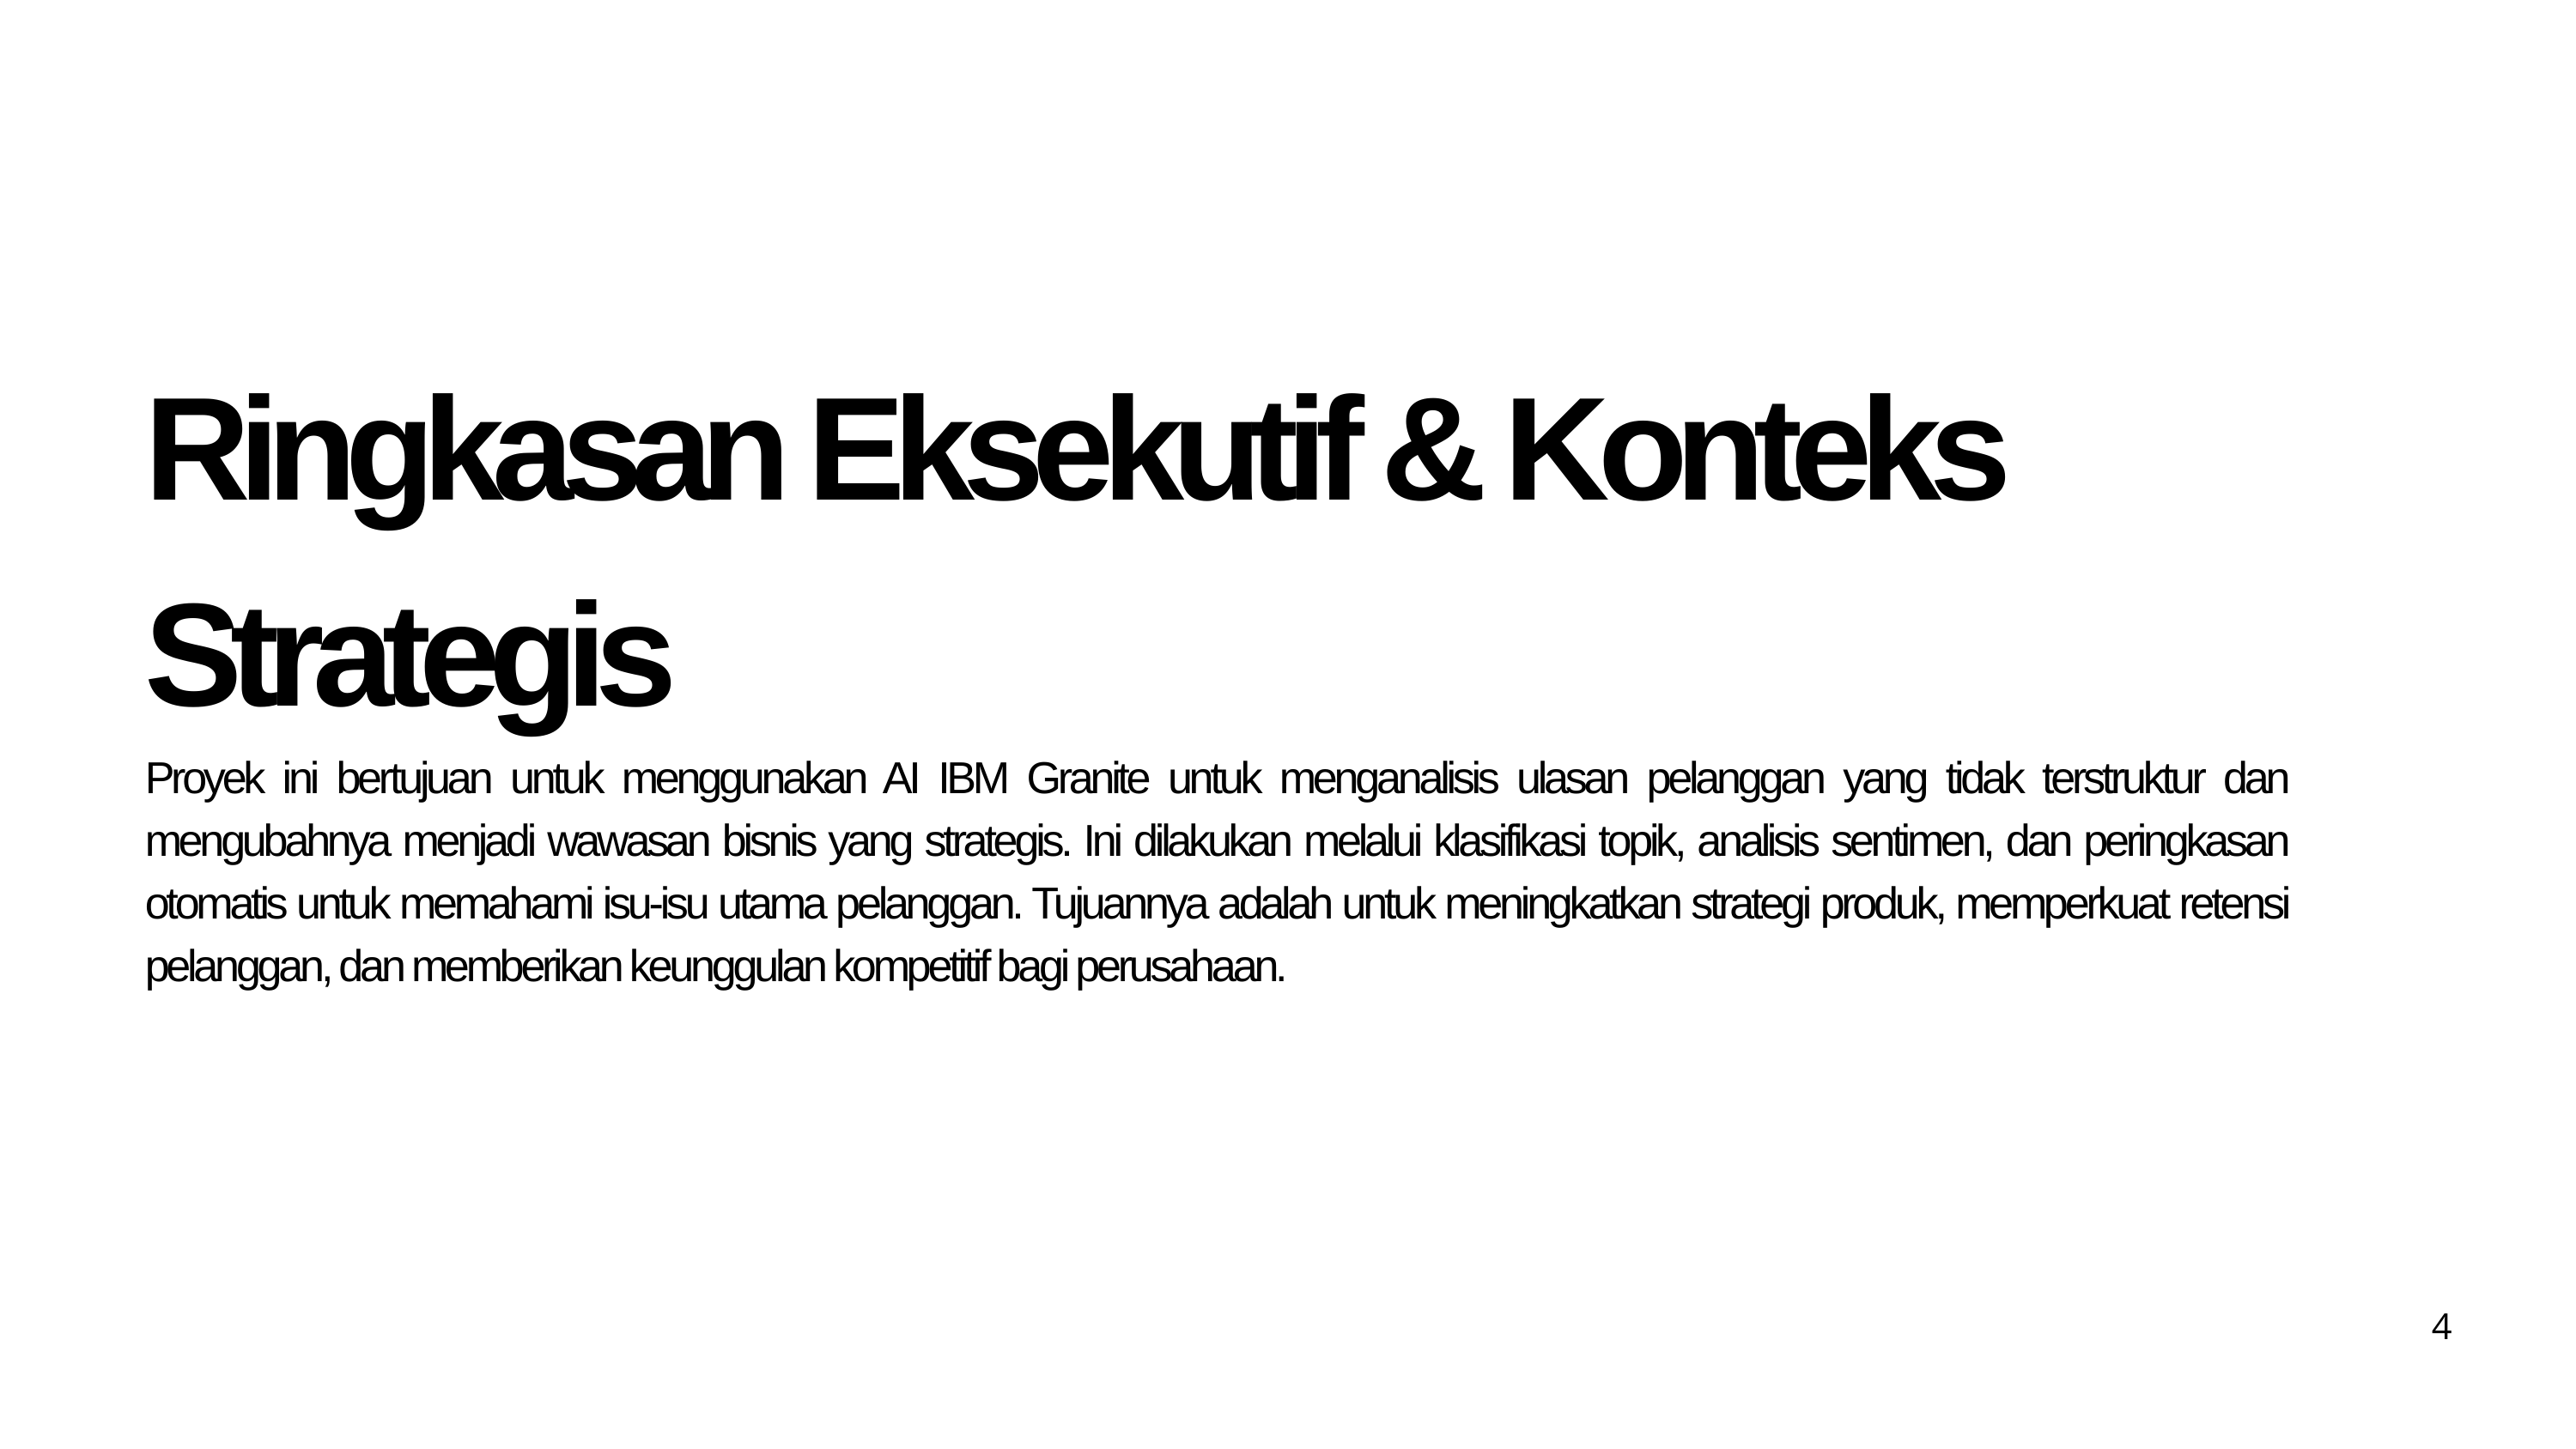

Ringkasan Eksekutif & Konteks Strategis

Proyek ini bertujuan untuk menggunakan AI IBM Granite untuk menganalisis ulasan pelanggan yang tidak terstruktur dan mengubahnya menjadi wawasan bisnis yang strategis. Ini dilakukan melalui klasifikasi topik, analisis sentimen, dan peringkasan otomatis untuk memahami isu-isu utama pelanggan. Tujuannya adalah untuk meningkatkan strategi produk, memperkuat retensi pelanggan, dan memberikan keunggulan kompetitif bagi perusahaan.
4